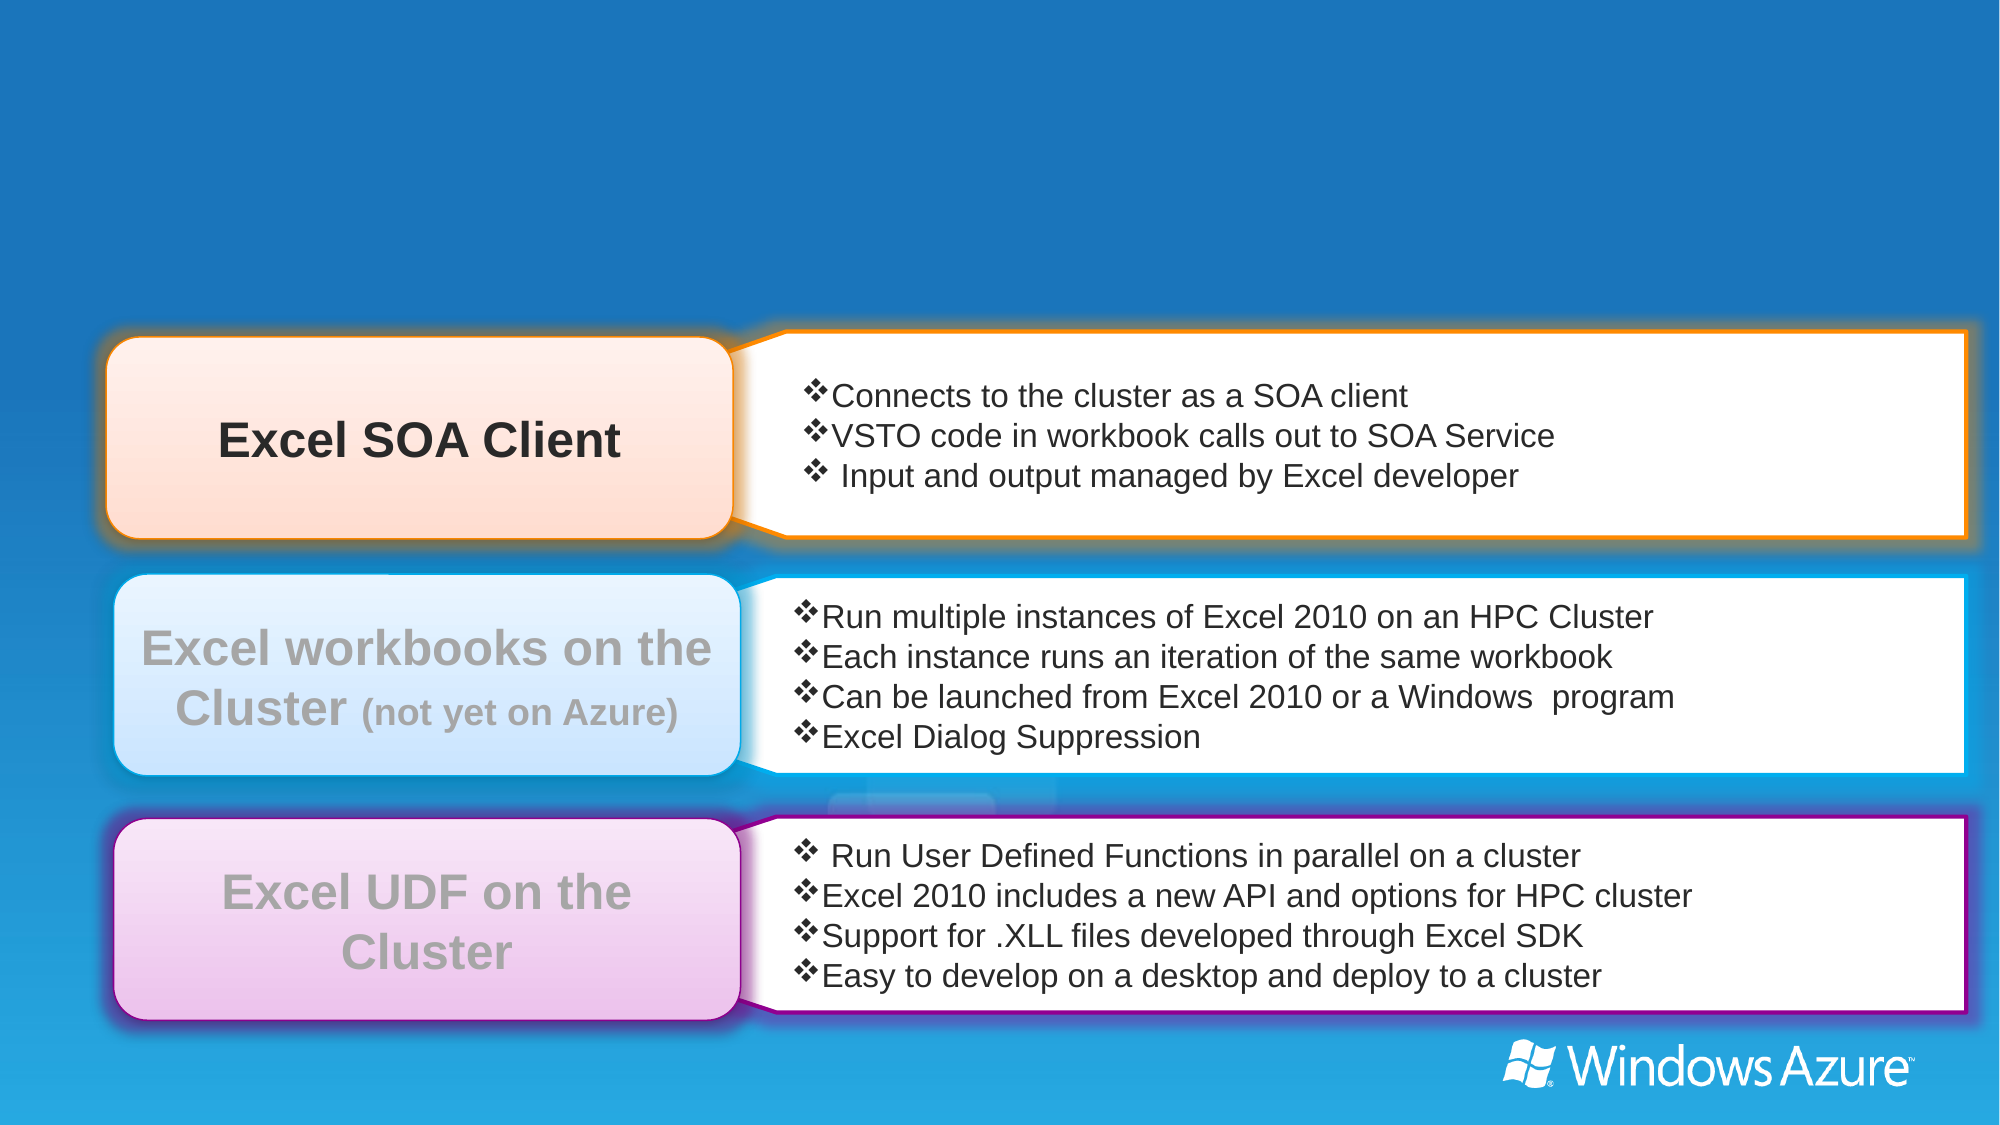

Connects to the cluster as a SOA client
VSTO code in workbook calls out to SOA Service
 Input and output managed by Excel developer
Run multiple instances of Excel 2010 on an HPC Cluster
Each instance runs an iteration of the same workbook
Can be launched from Excel 2010 or a Windows  program
Excel Dialog Suppression
Three Ways to Scale out Excel Compute on Windows HPC Server and Windows Azure
 Run User Defined Functions in parallel on a cluster
Excel 2010 includes a new API and options for HPC cluster
Support for .XLL files developed through Excel SDK
Easy to develop on a desktop and deploy to a cluster
Excel SOA Client
Excel workbooks on the Cluster (not yet on Azure)
Excel UDF on the Cluster